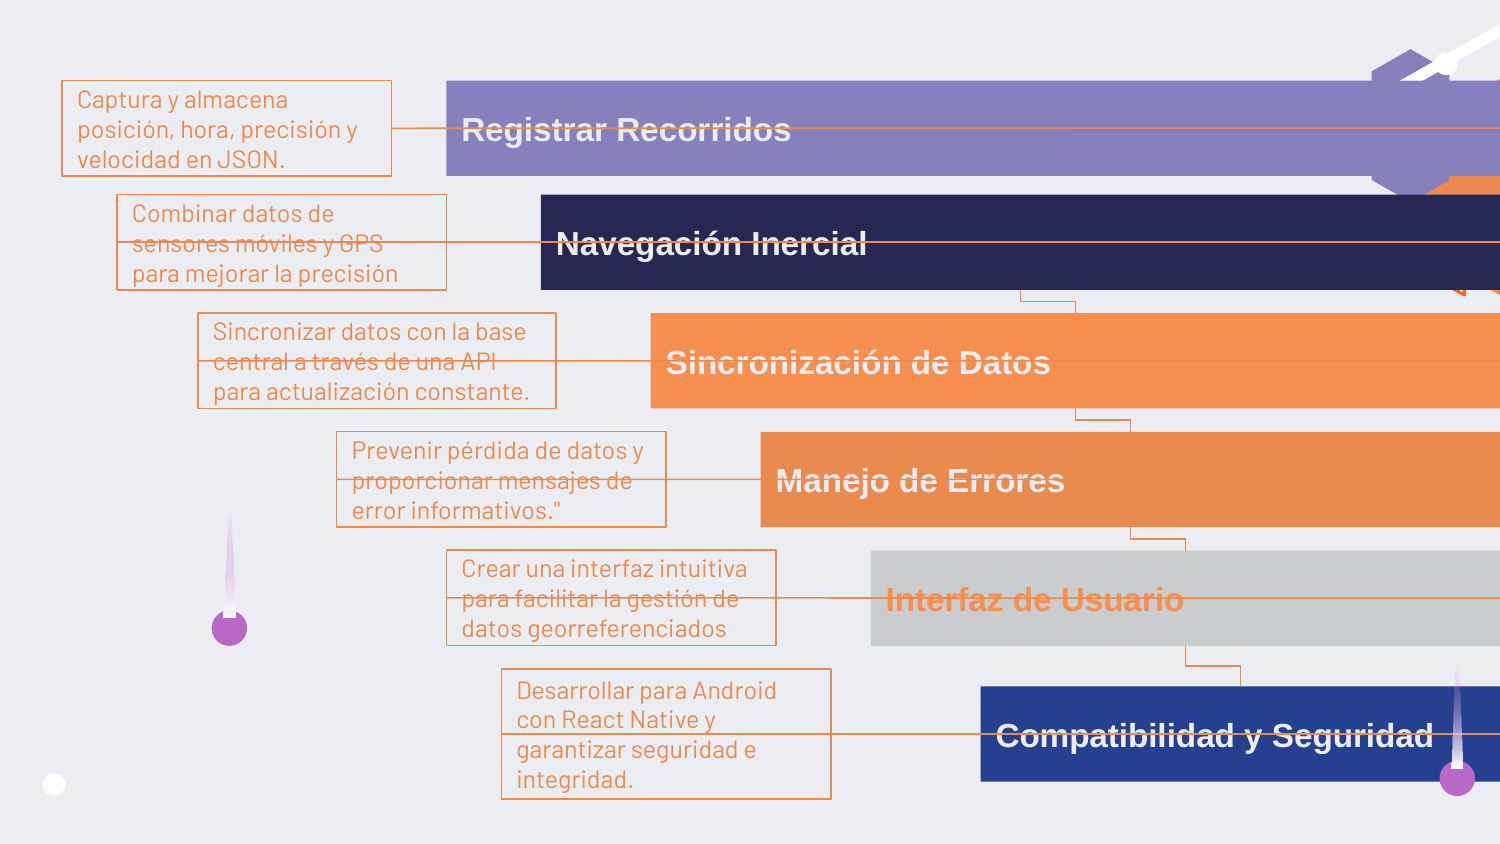

Captura y almacena posición, hora, precisión y velocidad en JSON.
Registrar Recorridos
Combinar datos de sensores móviles y GPS para mejorar la precisión
Navegación Inercial
Sincronizar datos con la base central a través de una API para actualización constante.
Sincronización de Datos
Prevenir pérdida de datos y proporcionar mensajes de error informativos."
Manejo de Errores

Crear una interfaz intuitiva para facilitar la gestión de datos georreferenciados
Interfaz de Usuario

Desarrollar para Android con React Native y garantizar seguridad e integridad.
Compatibilidad y Seguridad